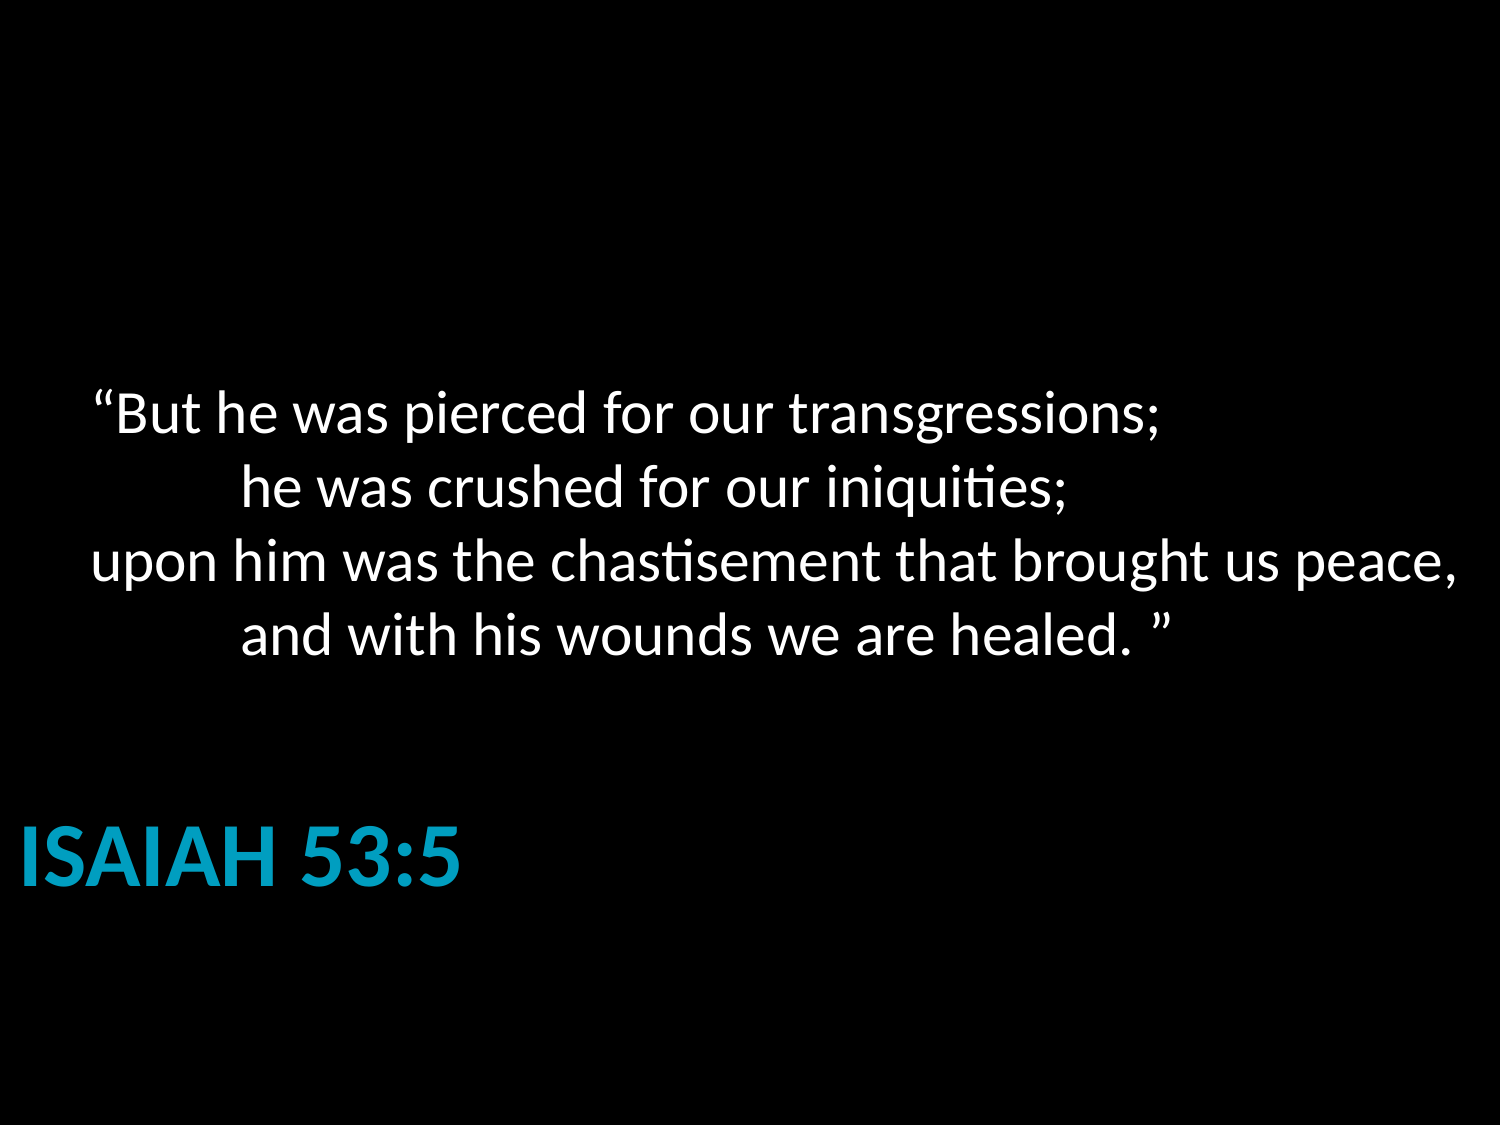

# “But he was pierced for our transgressions;  he was crushed for our iniquities;  upon him was the chastisement that brought us peace,  and with his wounds we are healed. ”
ISAIAH 53:5